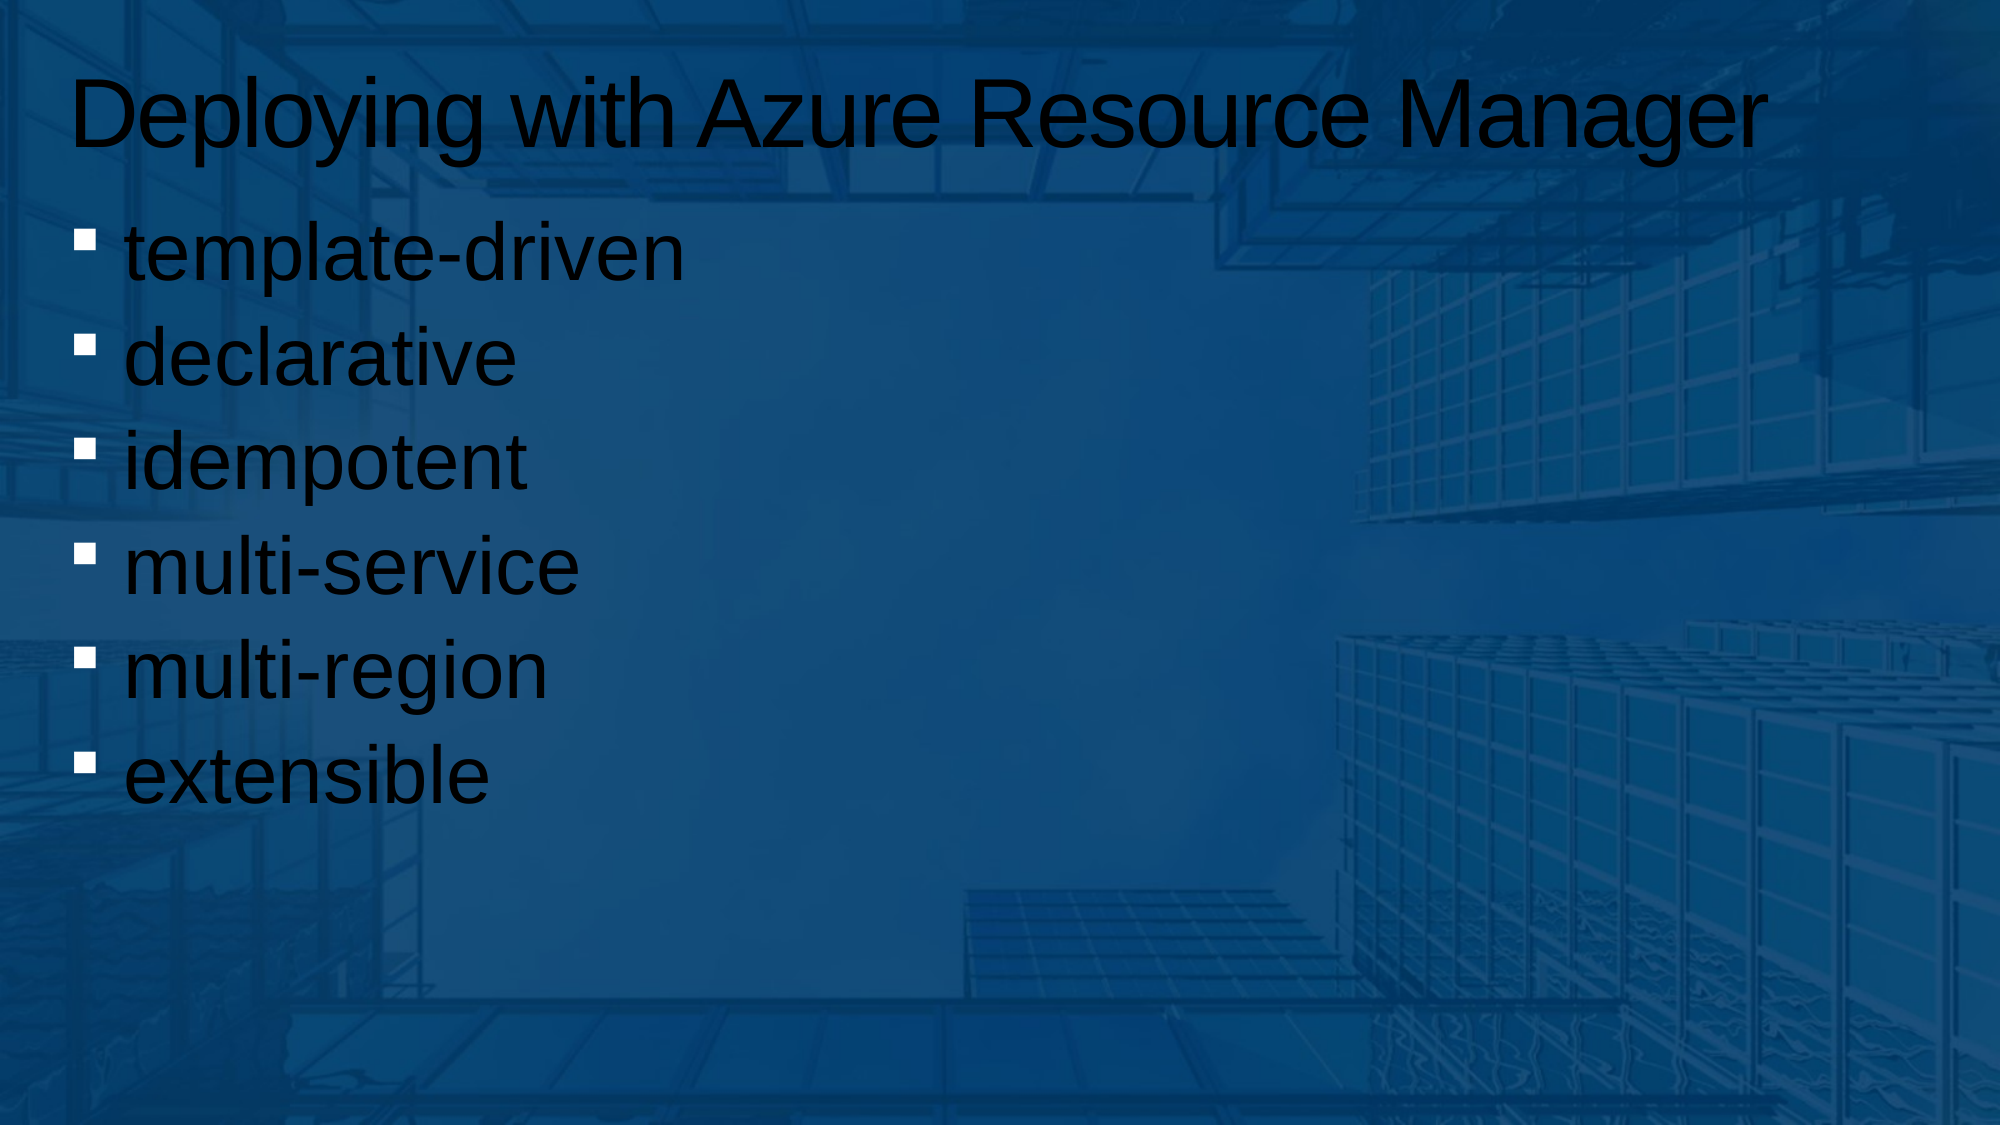

# Deploying with Azure Resource Manager
template-driven
declarative
idempotent
multi-service
multi-region
extensible